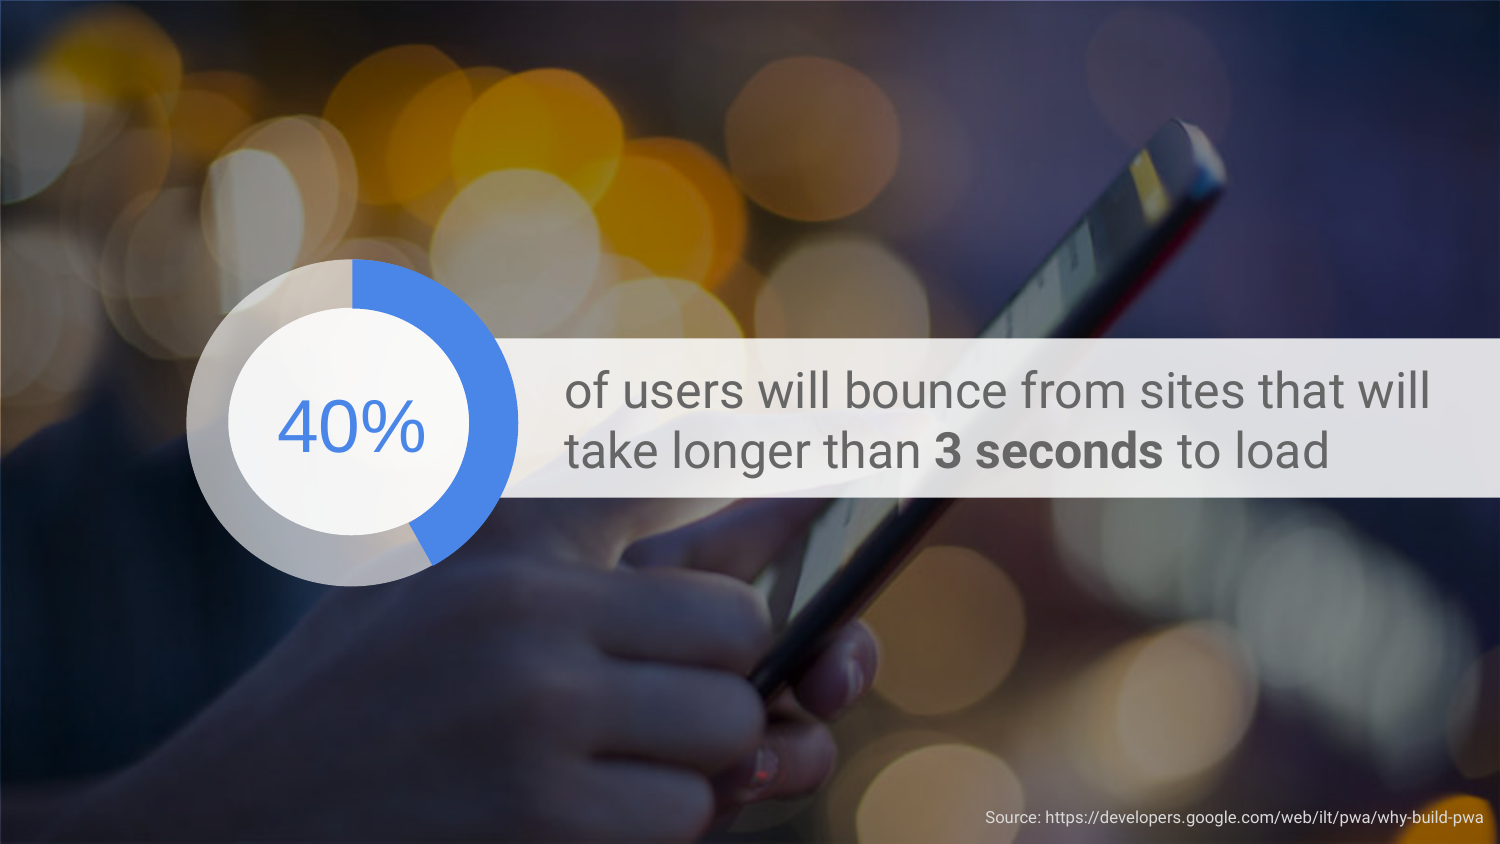

40%

of users will bounce from sites that will take longer than 3 seconds to load
Source: https://developers.google.com/web/ilt/pwa/why-build-pwa